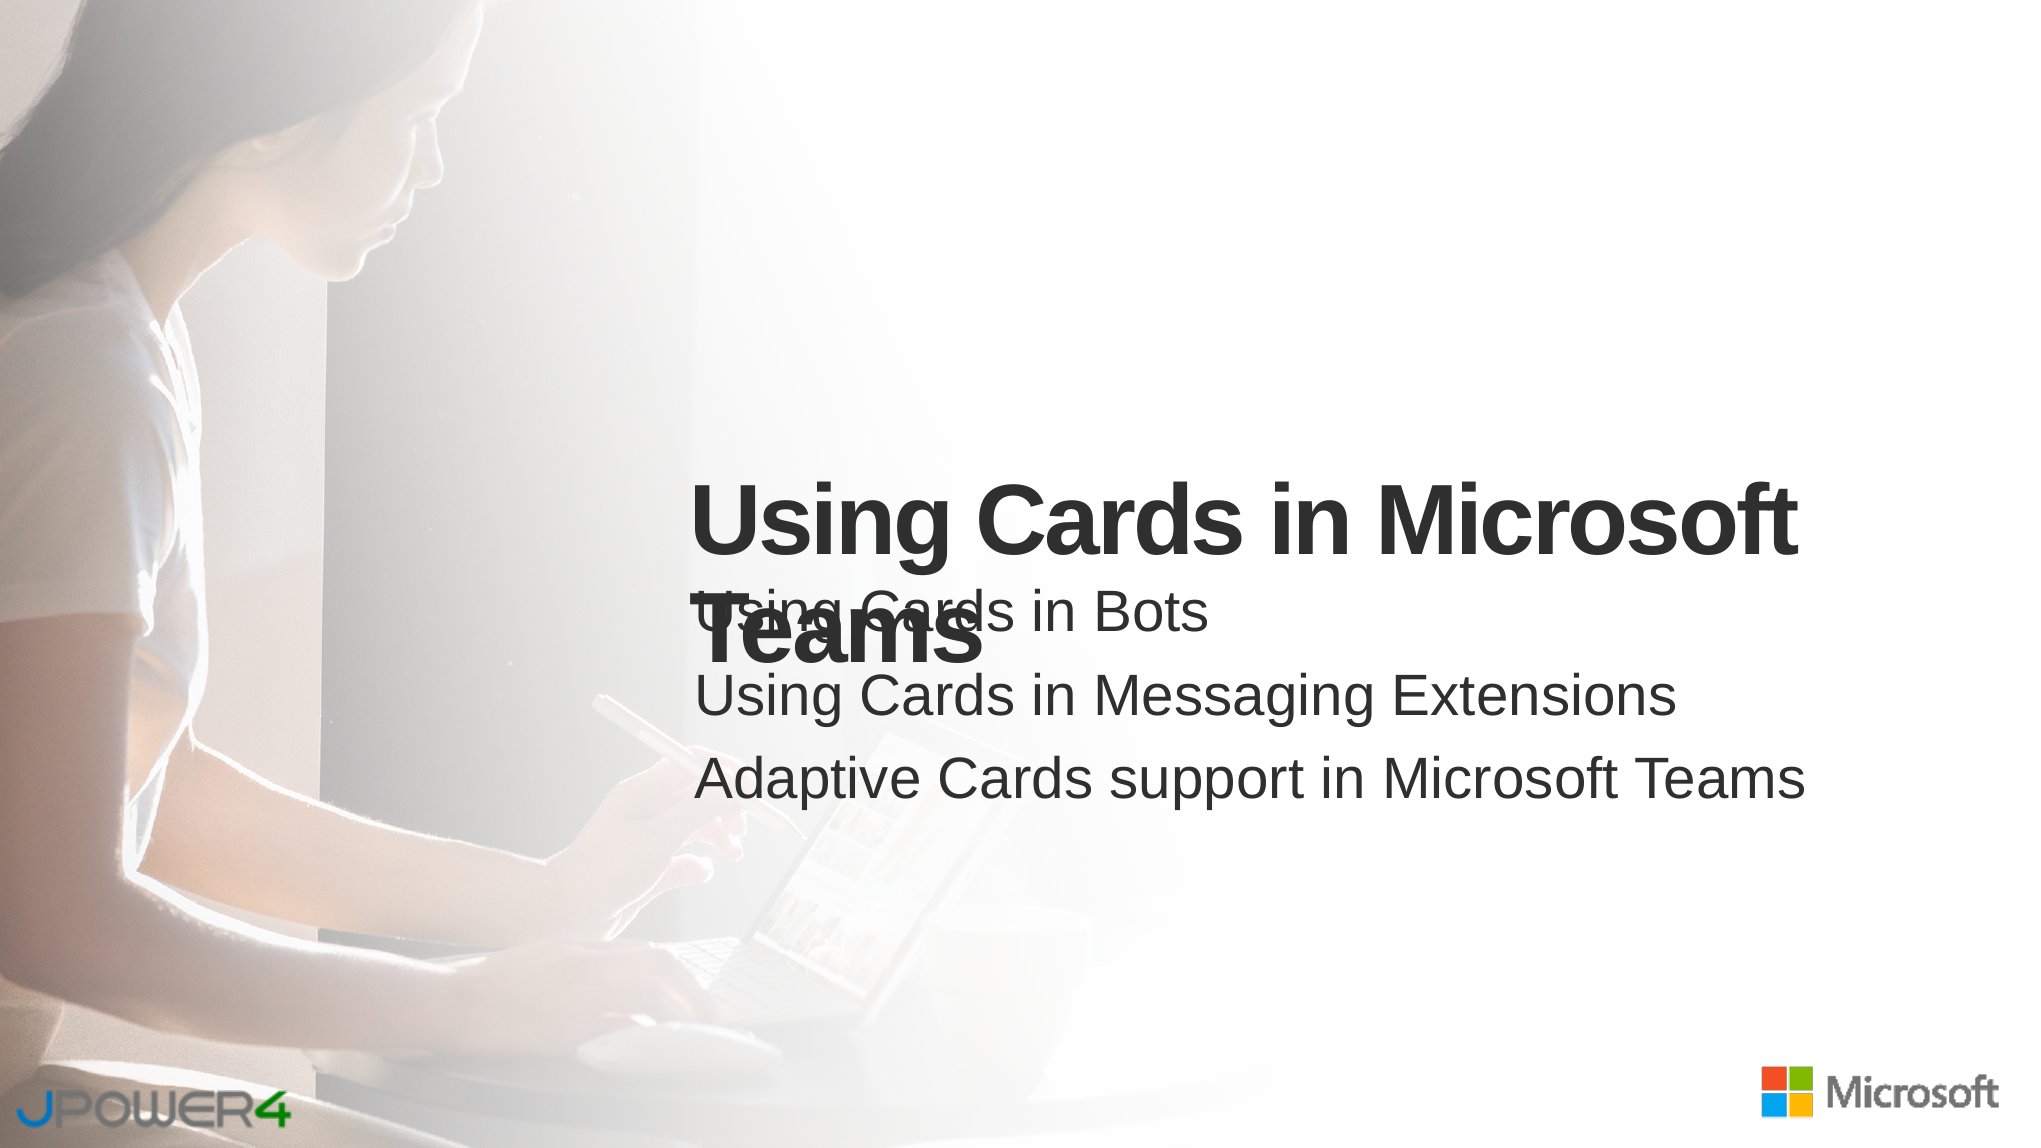

Using Cards in Microsoft Teams
Using Cards in Bots
Using Cards in Messaging Extensions
Adaptive Cards support in Microsoft Teams